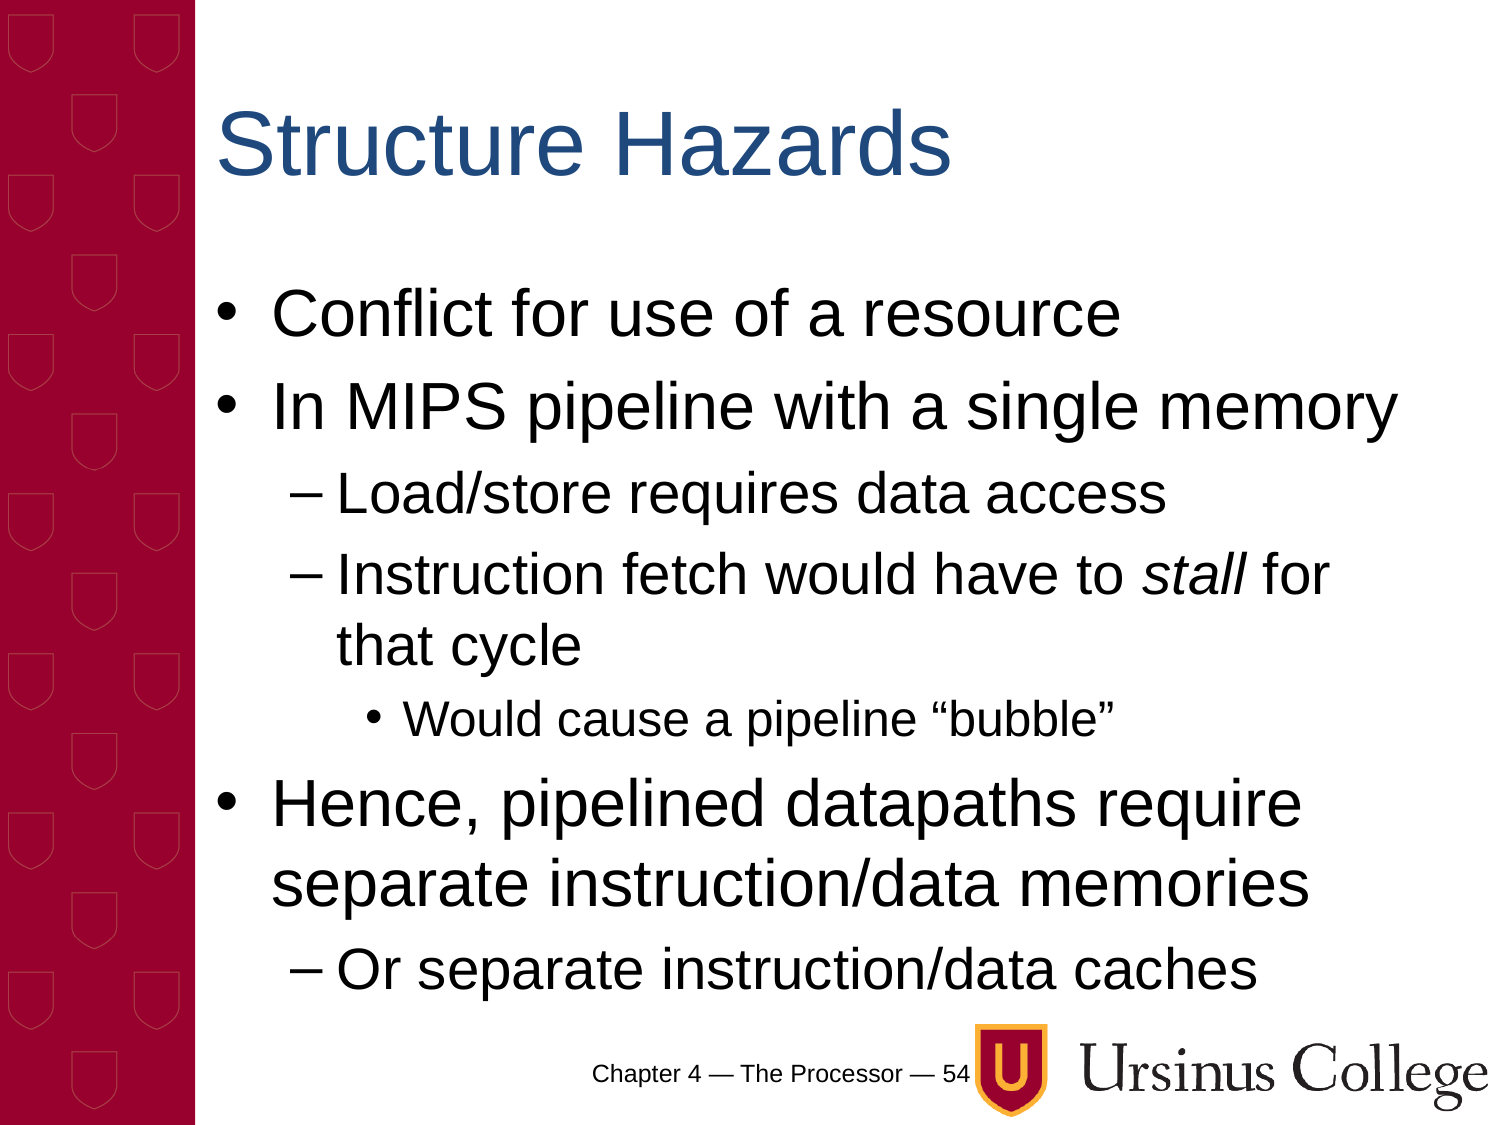

# Structure Hazards
Conflict for use of a resource
In MIPS pipeline with a single memory
Load/store requires data access
Instruction fetch would have to stall for that cycle
Would cause a pipeline “bubble”
Hence, pipelined datapaths require separate instruction/data memories
Or separate instruction/data caches
Chapter 4 — The Processor — 54